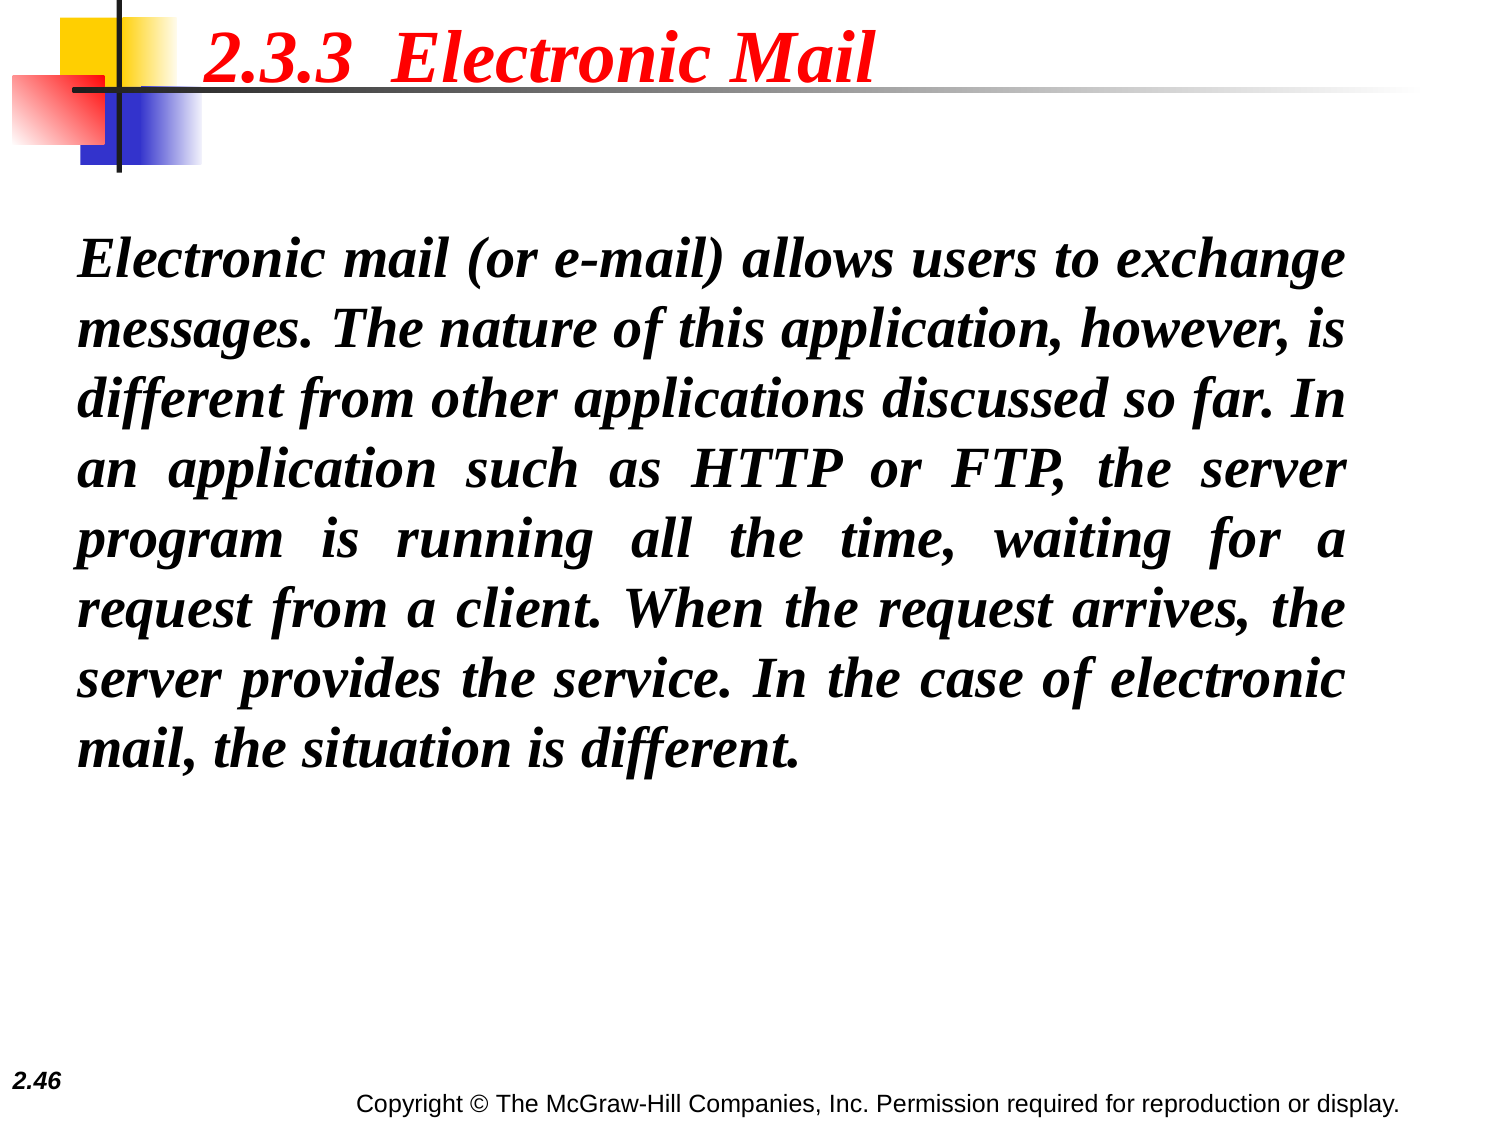

2.3.3  Electronic Mail

Electronic mail (or e-mail) allows users to exchange messages. The nature of this application, however, is different from other applications discussed so far. In an application such as HTTP or FTP, the server program is running all the time, waiting for a request from a client. When the request arrives, the server provides the service. In the case of electronic mail, the situation is different.
2.46